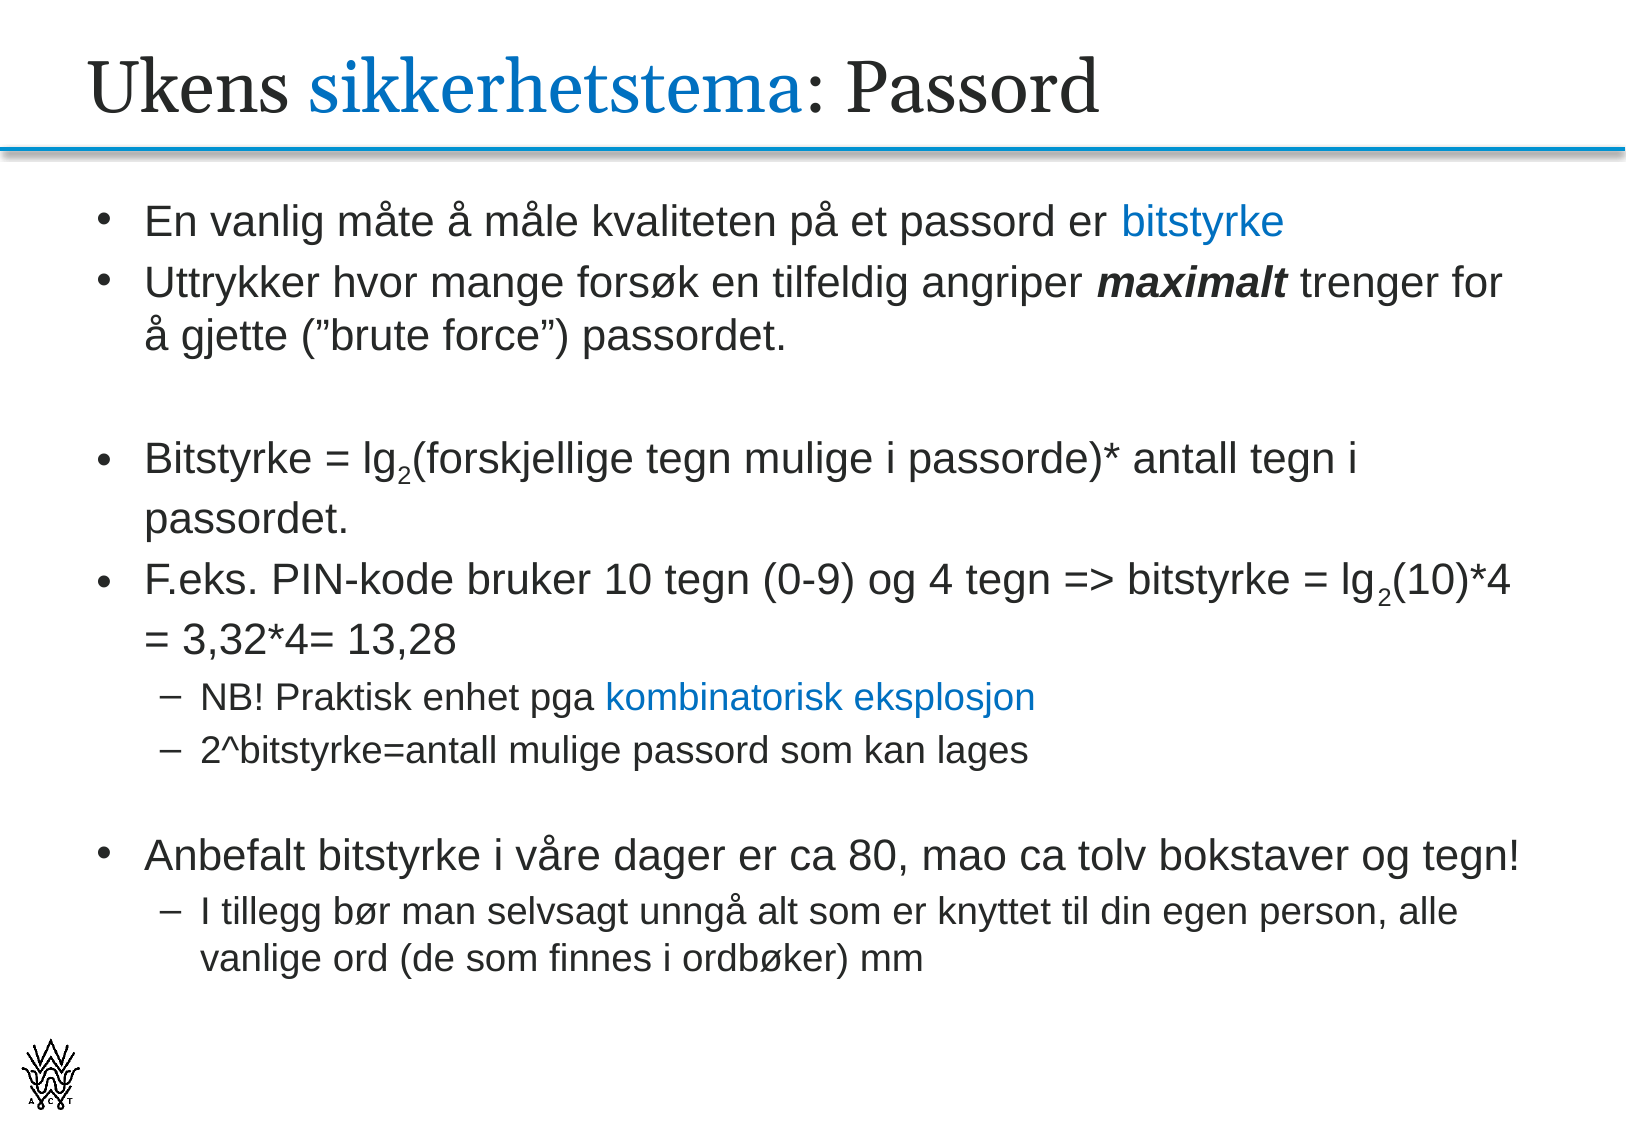

# Ukens sikkerhetstema: Passord
En vanlig måte å måle kvaliteten på et passord er bitstyrke
Uttrykker hvor mange forsøk en tilfeldig angriper maximalt trenger for å gjette (”brute force”) passordet.

Bitstyrke = lg2(forskjellige tegn mulige i passorde)* antall tegn i passordet.
F.eks. PIN-kode bruker 10 tegn (0-9) og 4 tegn => bitstyrke = lg2(10)*4 = 3,32*4= 13,28
NB! Praktisk enhet pga kombinatorisk eksplosjon
2^bitstyrke=antall mulige passord som kan lages
Anbefalt bitstyrke i våre dager er ca 80, mao ca tolv bokstaver og tegn!
I tillegg bør man selvsagt unngå alt som er knyttet til din egen person, alle vanlige ord (de som finnes i ordbøker) mm
69